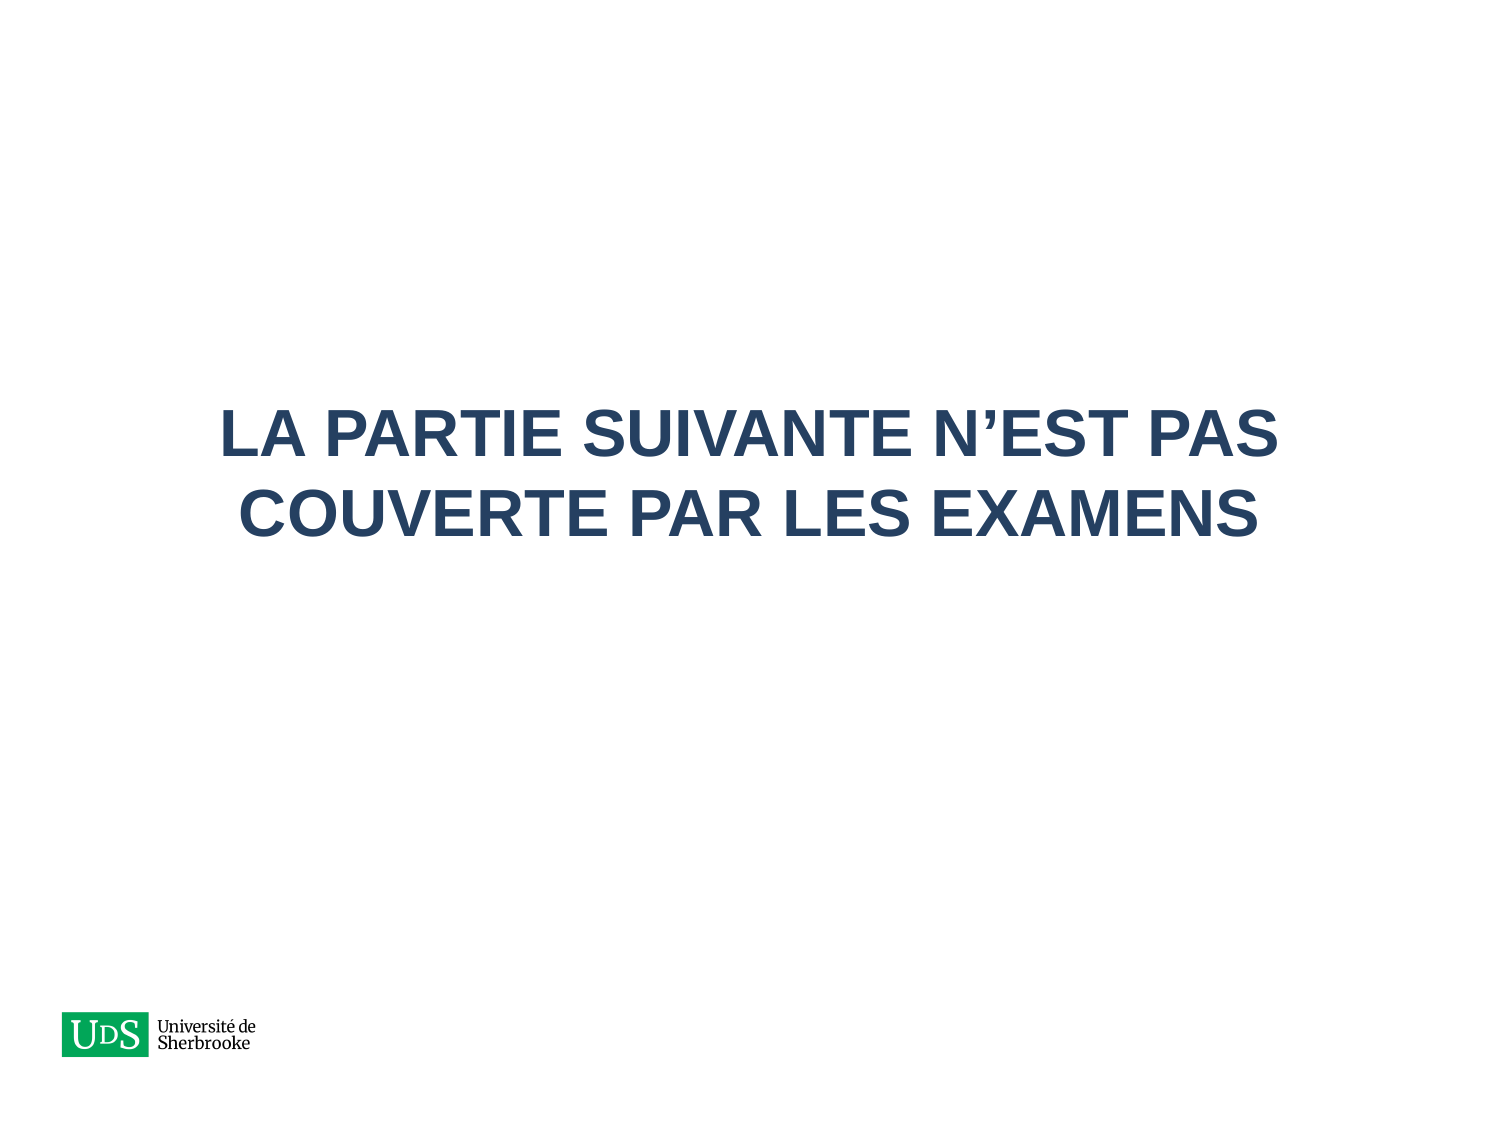

# LA PARTIE SUIVANTE N’EST PAS COUVERTE PAR LES EXAMENS